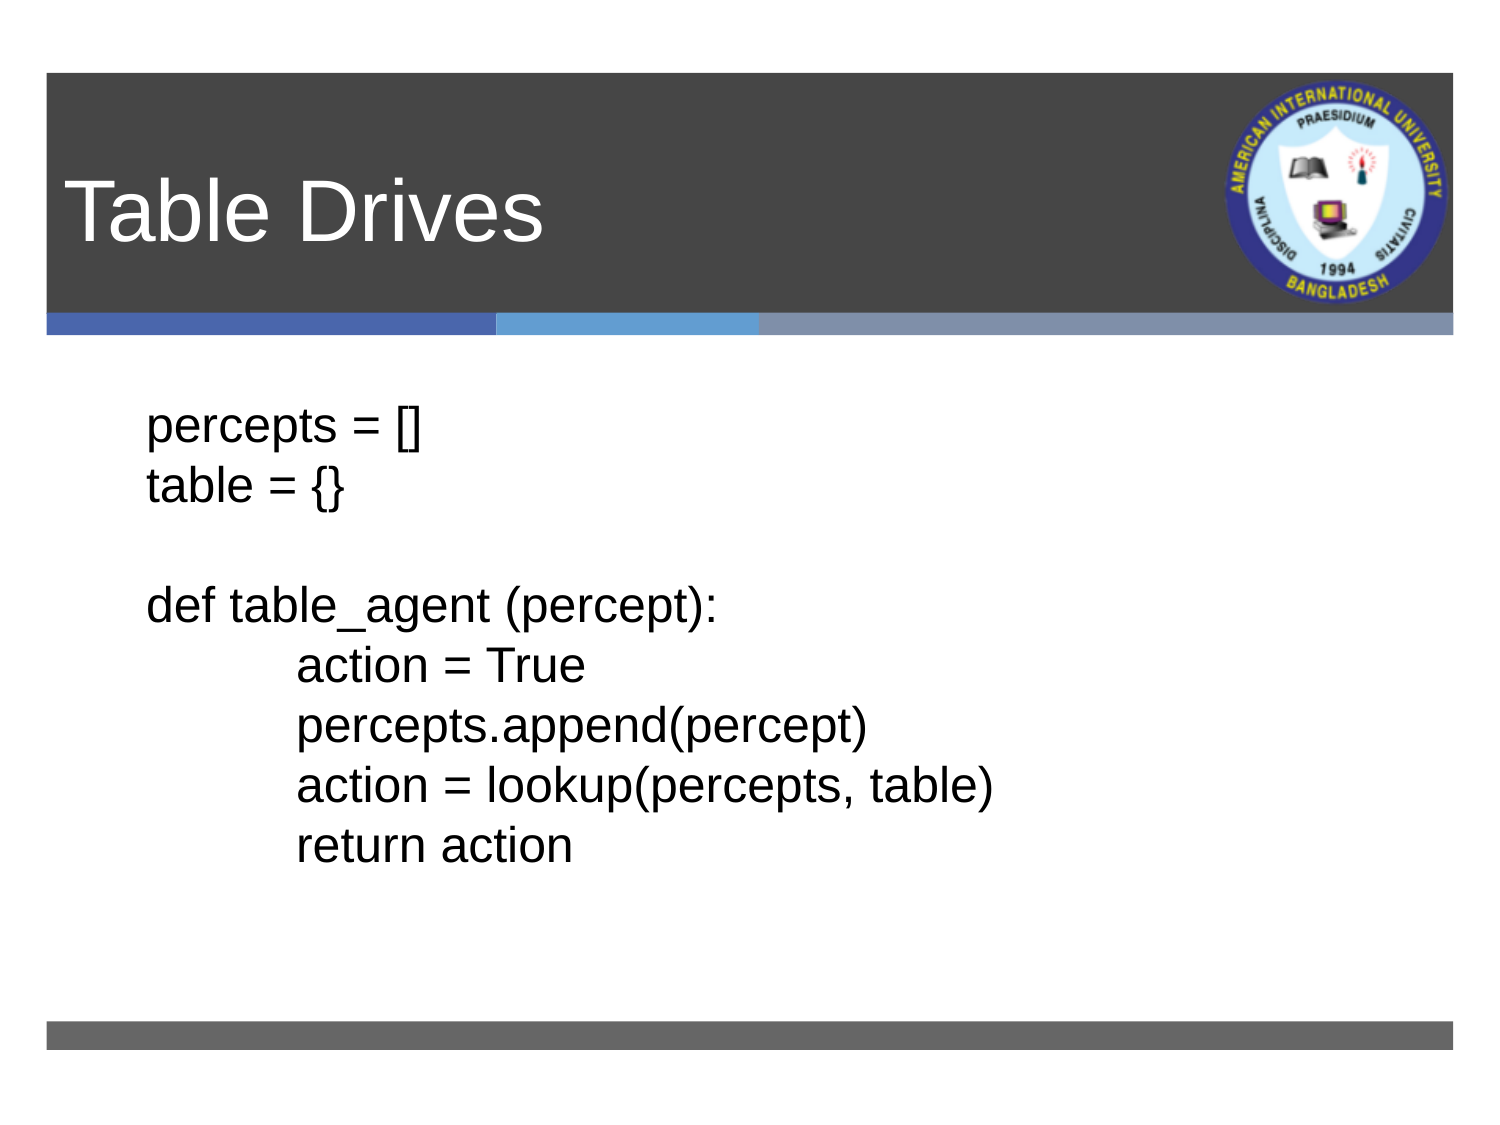

# Table Drives
percepts = []
table = {}

def table_agent (percept):
	action = True
	percepts.append(percept)
	action = lookup(percepts, table)
	return action